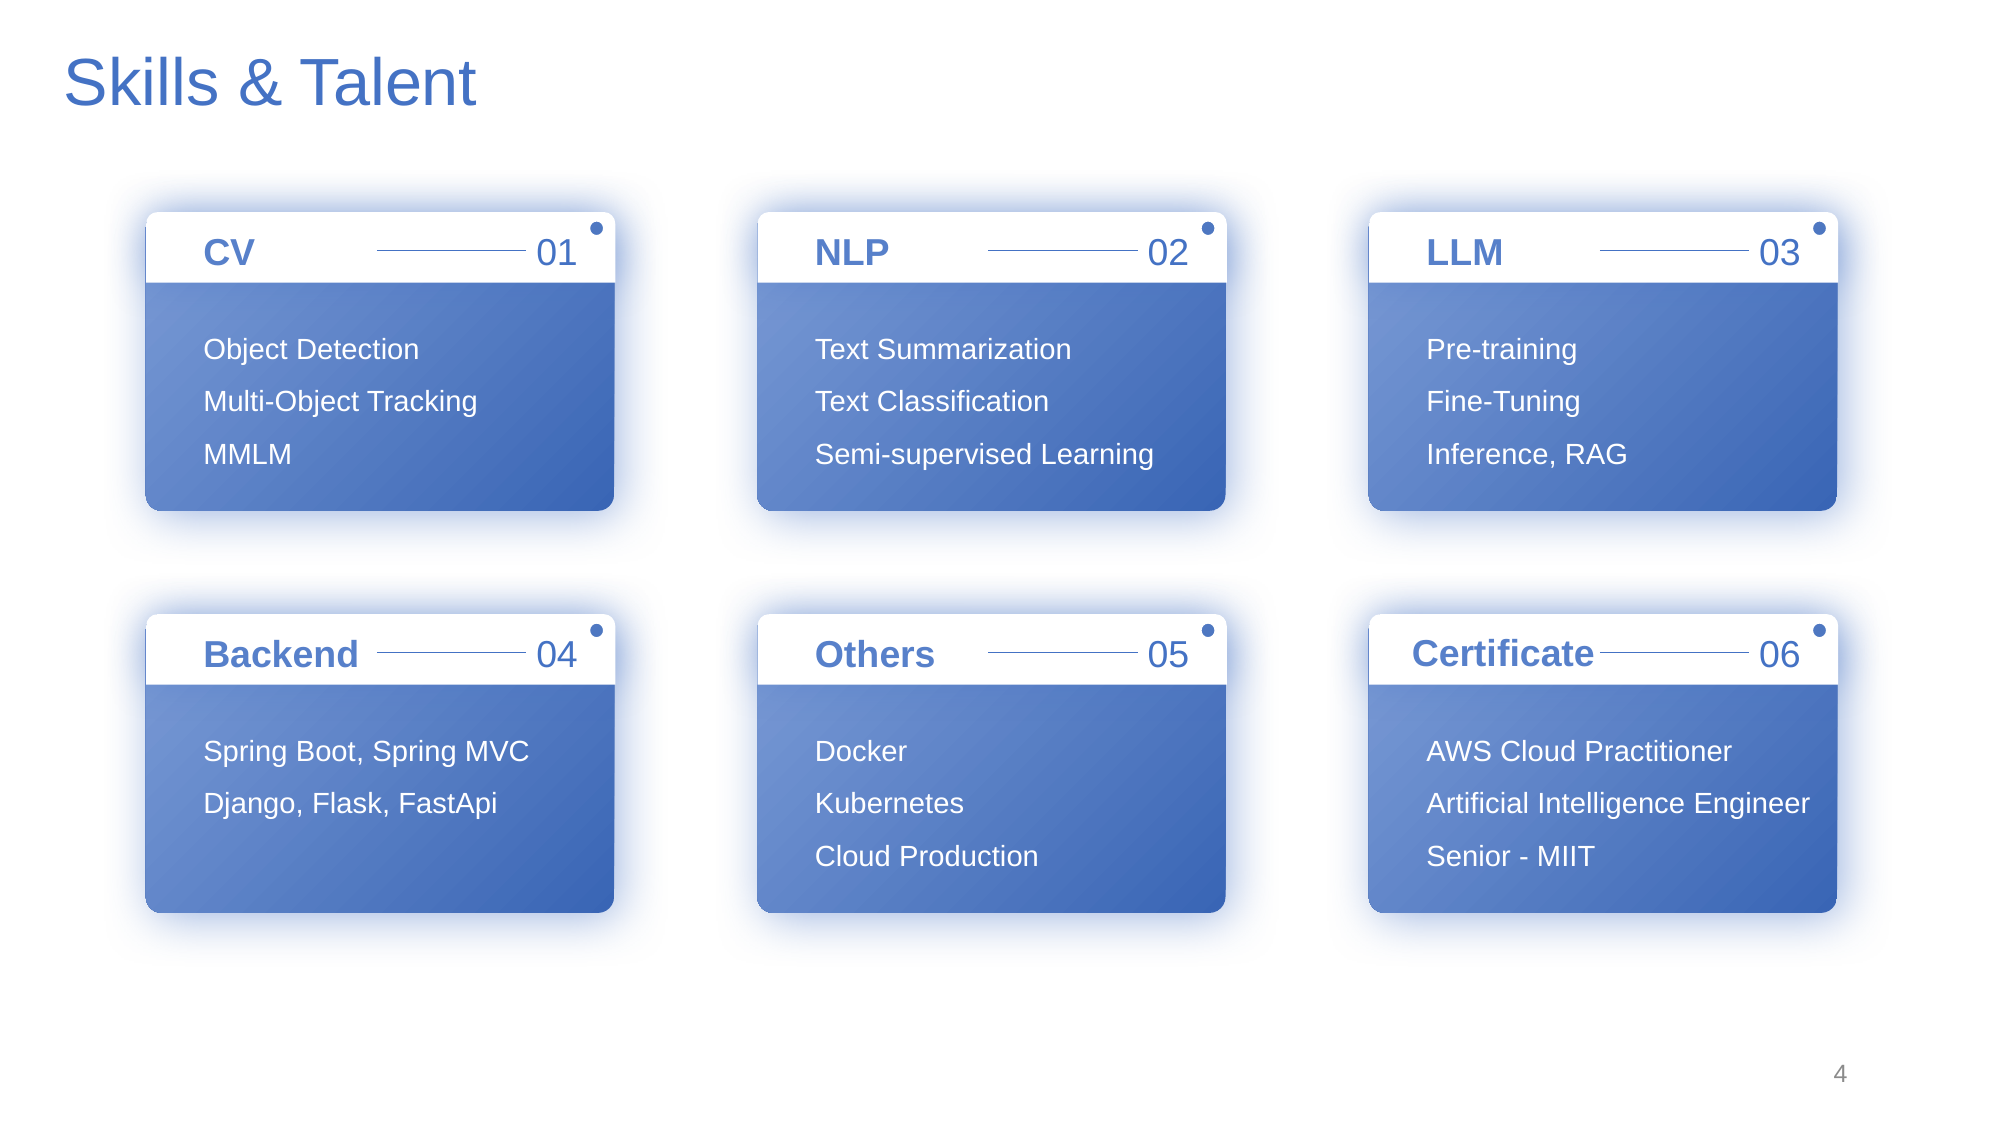

Skills & Talent

CV
01
Object Detection
Multi-Object Tracking
MMLM

NLP
02
Text Summarization
Text Classification
Semi-supervised Learning

LLM
03
Pre-training
Fine-Tuning
Inference, RAG

Backend
04
Spring Boot, Spring MVC
Django, Flask, FastApi

Others
05
Docker
Kubernetes
Cloud Production

Certificate
06
AWS Cloud Practitioner
Artificial Intelligence Engineer Senior - MIIT
4